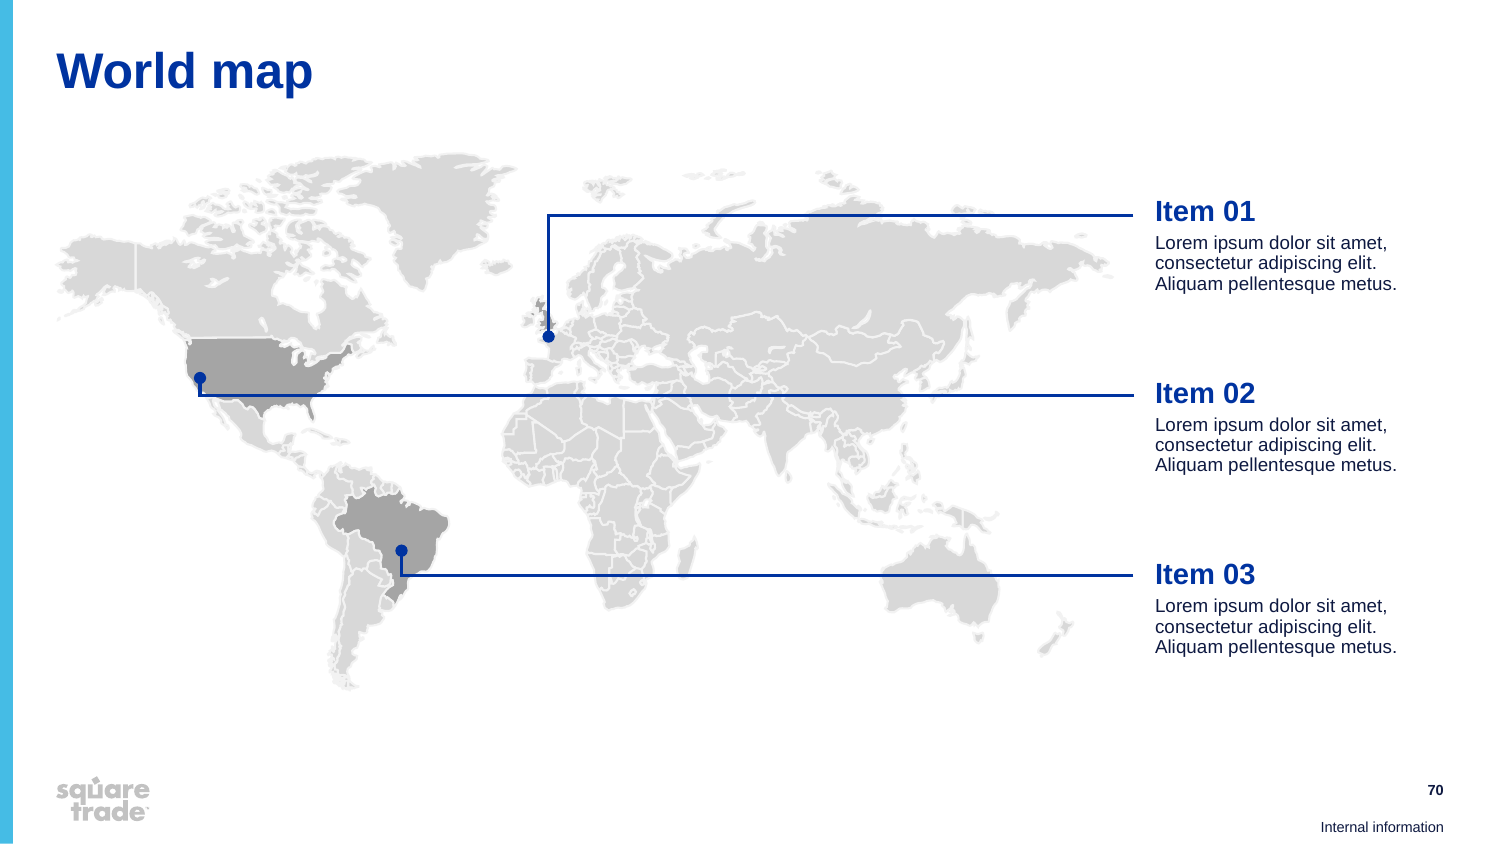

# World map

Item 01

Lorem ipsum dolor sit amet, consectetur adipiscing elit. Aliquam pellentesque metus.

Item 02
Lorem ipsum dolor sit amet, consectetur adipiscing elit. Aliquam pellentesque metus.

Item 03
Lorem ipsum dolor sit amet, consectetur adipiscing elit. Aliquam pellentesque metus.
70